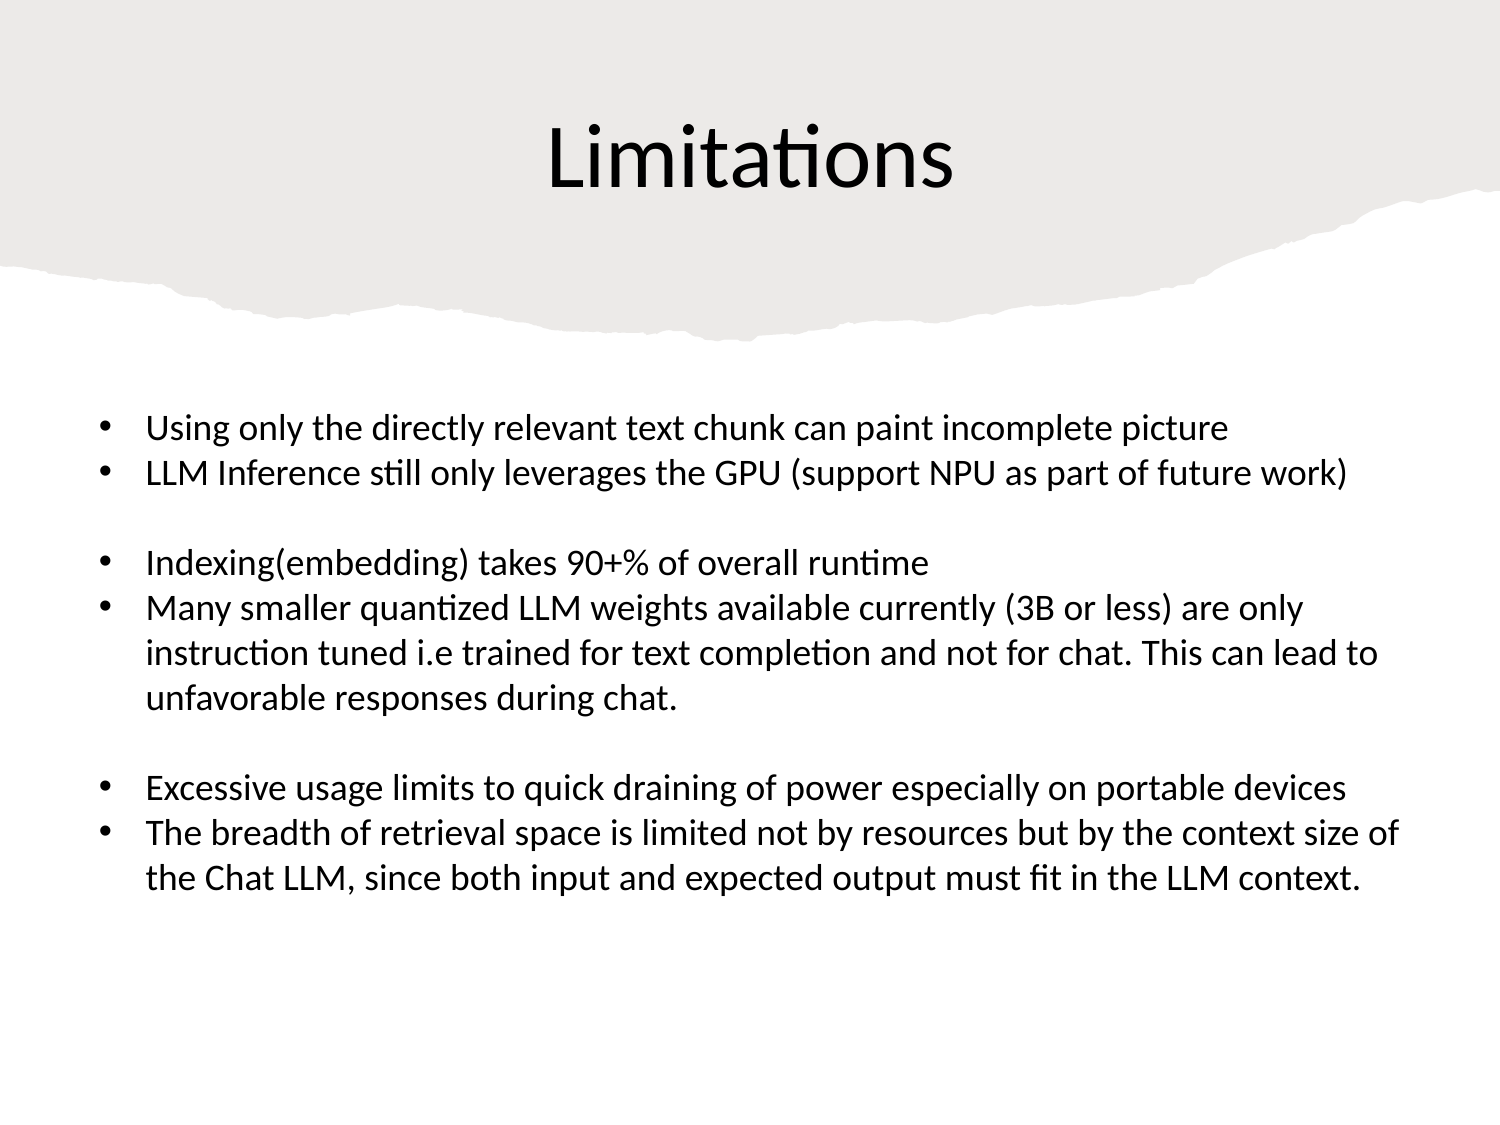

# Limitations

Using only the directly relevant text chunk can paint incomplete picture
LLM Inference still only leverages the GPU (support NPU as part of future work)
Indexing(embedding) takes 90+% of overall runtime
Many smaller quantized LLM weights available currently (3B or less) are only instruction tuned i.e trained for text completion and not for chat. This can lead to unfavorable responses during chat.

Excessive usage limits to quick draining of power especially on portable devices
The breadth of retrieval space is limited not by resources but by the context size of the Chat LLM, since both input and expected output must fit in the LLM context.
44